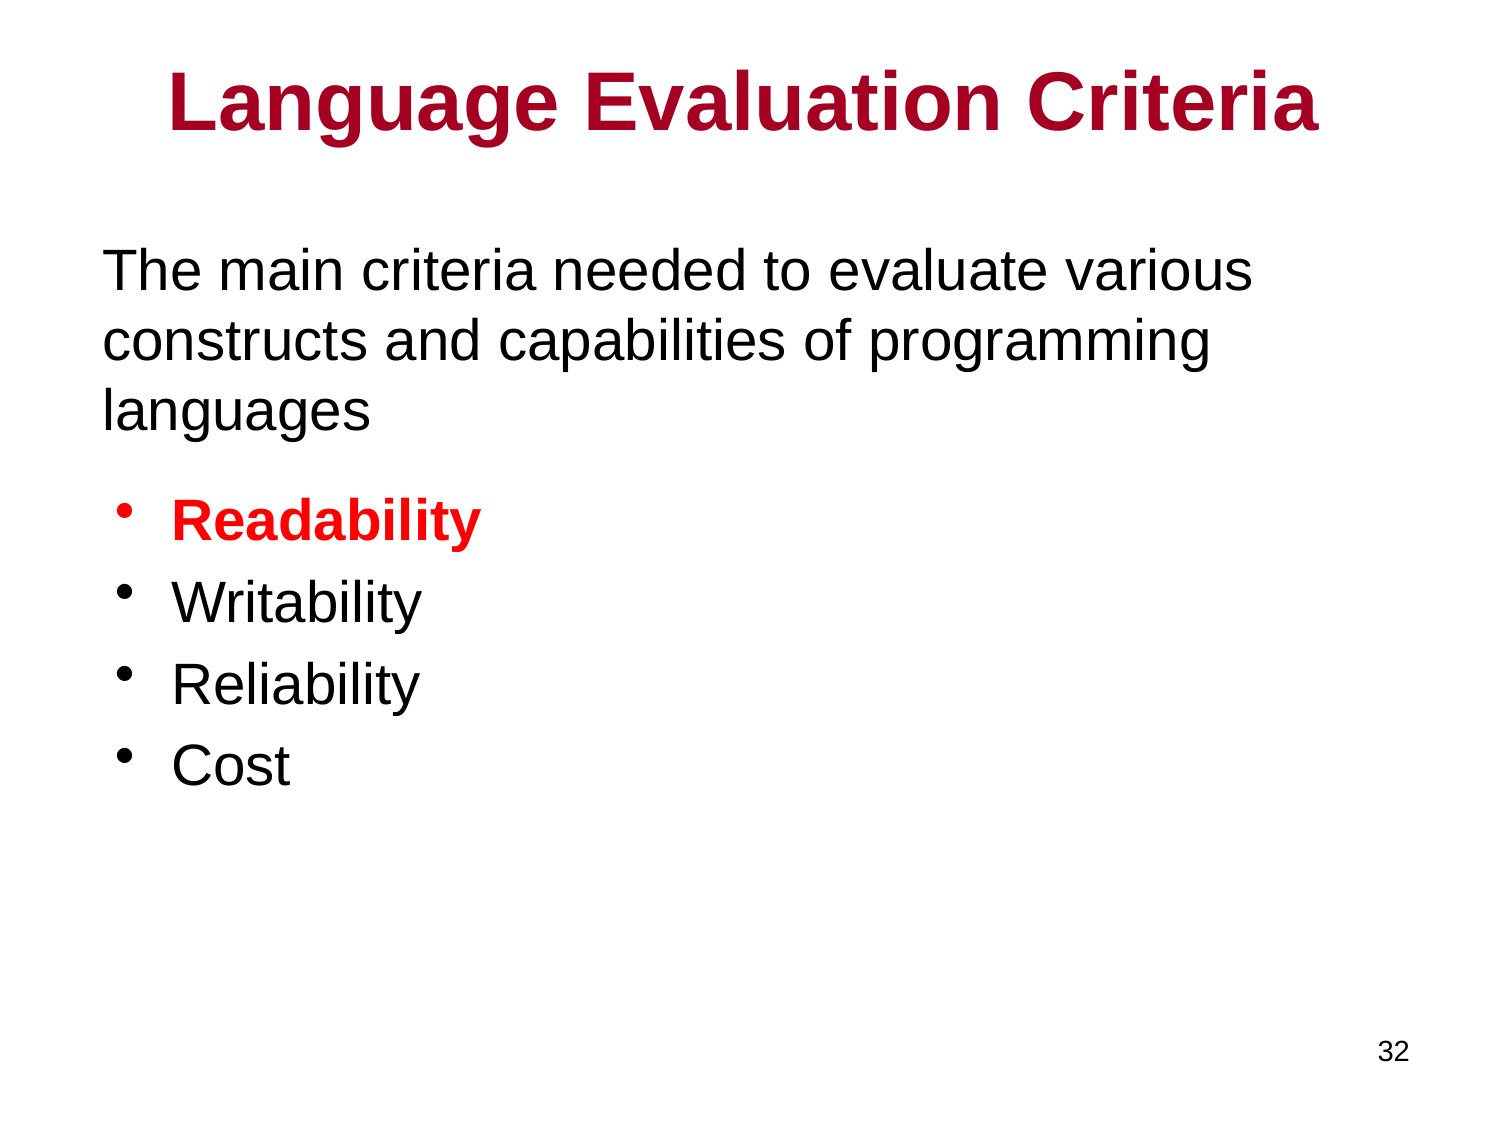

Language Evaluation Criteria
The main criteria needed to evaluate various constructs and capabilities of programming languages
Readability
Writability
Reliability
Cost
32